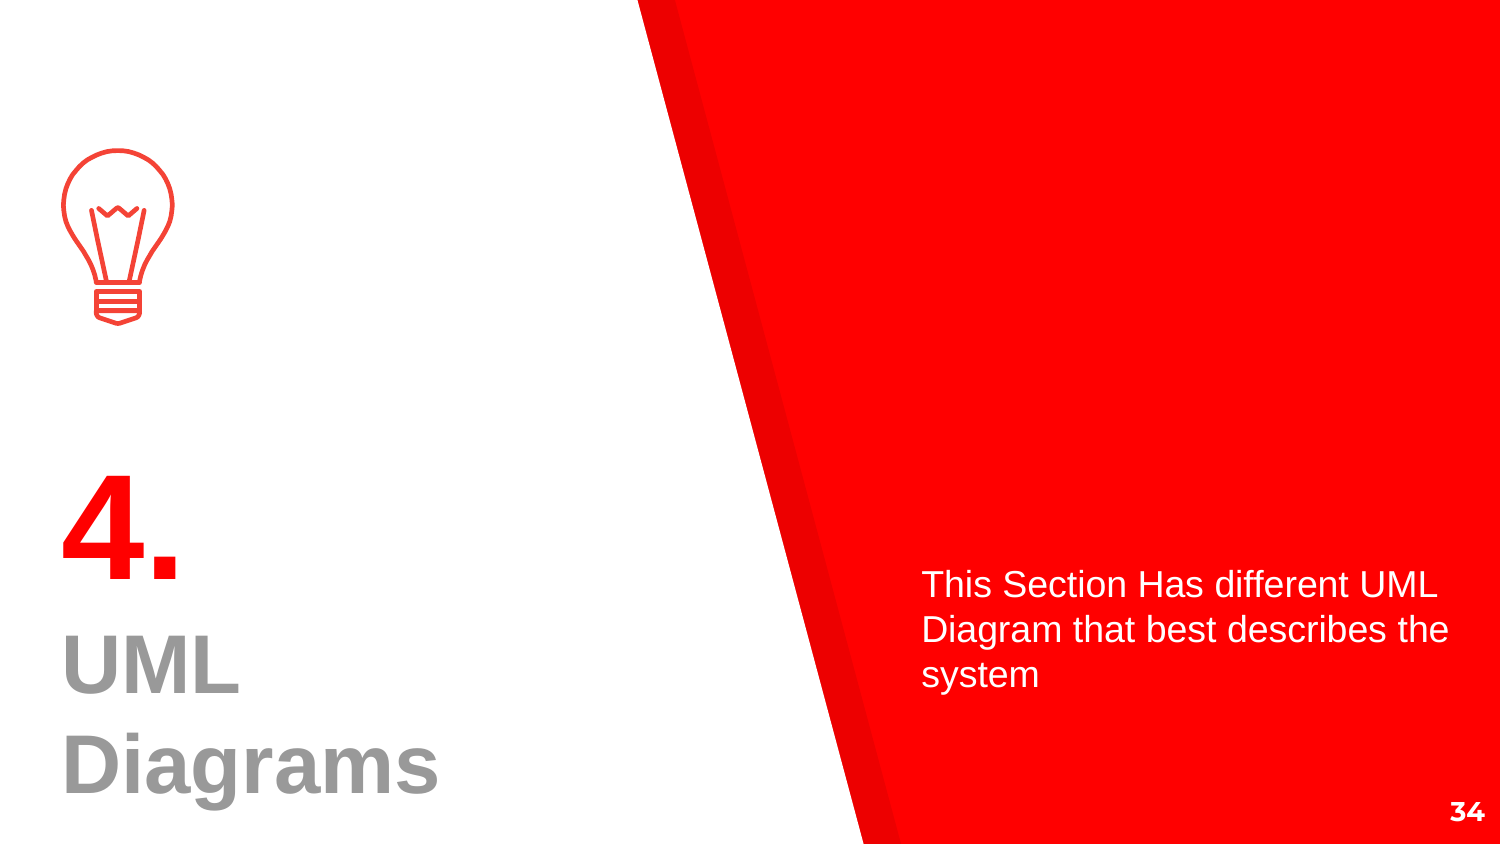

# 4. UML Diagrams
This Section Has different UML Diagram that best describes the system
34